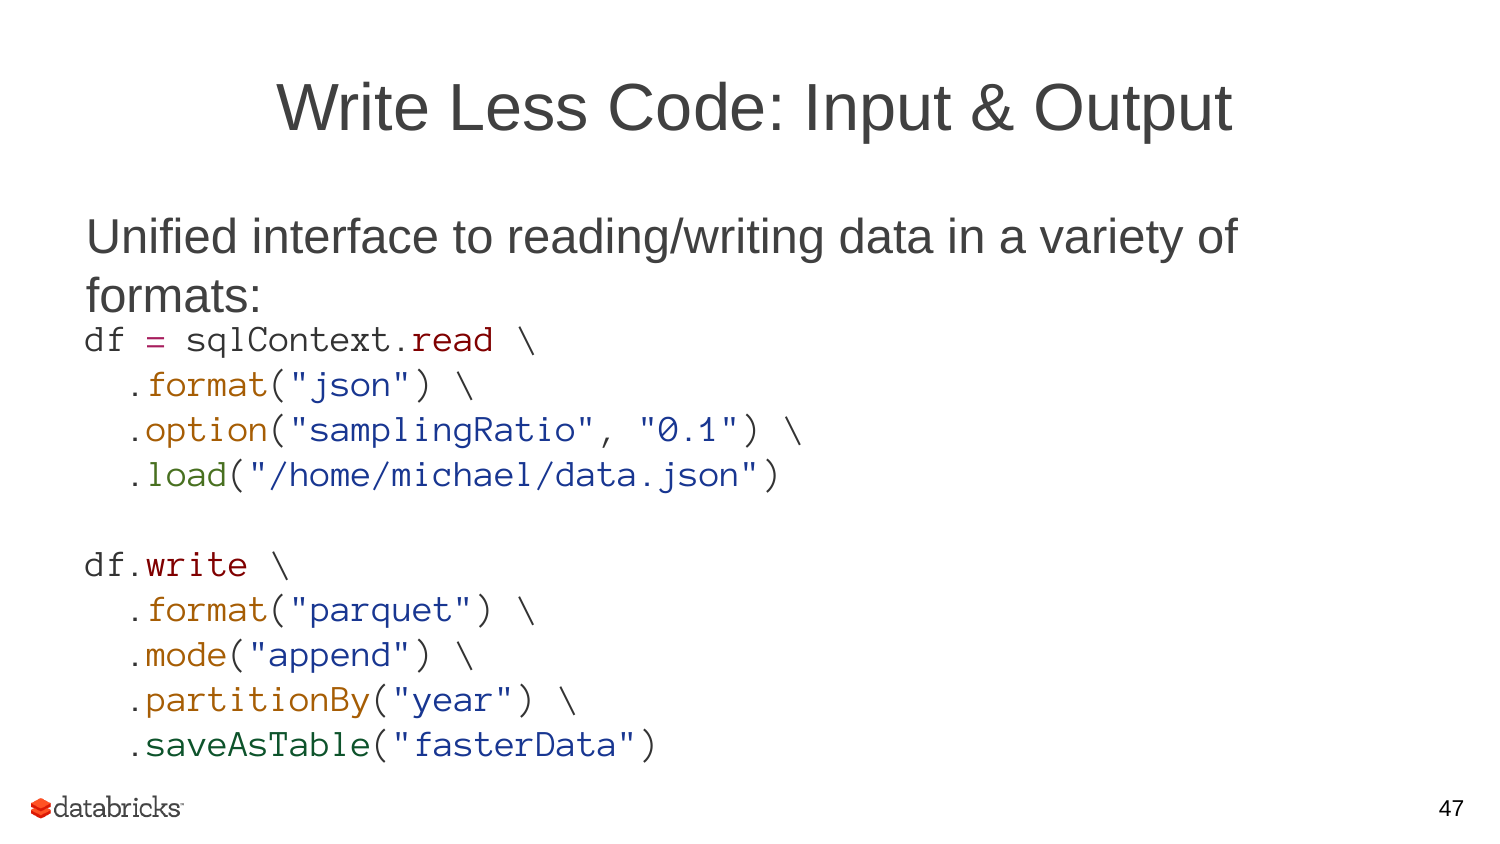

# Write Less Code: Input & Output
Unified interface to reading/writing data in a variety of formats:

df = sqlContext.read \
  .format("json") \
  .option("samplingRatio", "0.1") \
  .load("/home/michael/data.json")

df.write \
  .format("parquet") \
  .mode("append") \
  .partitionBy("year") \
  .saveAsTable("fasterData")

47